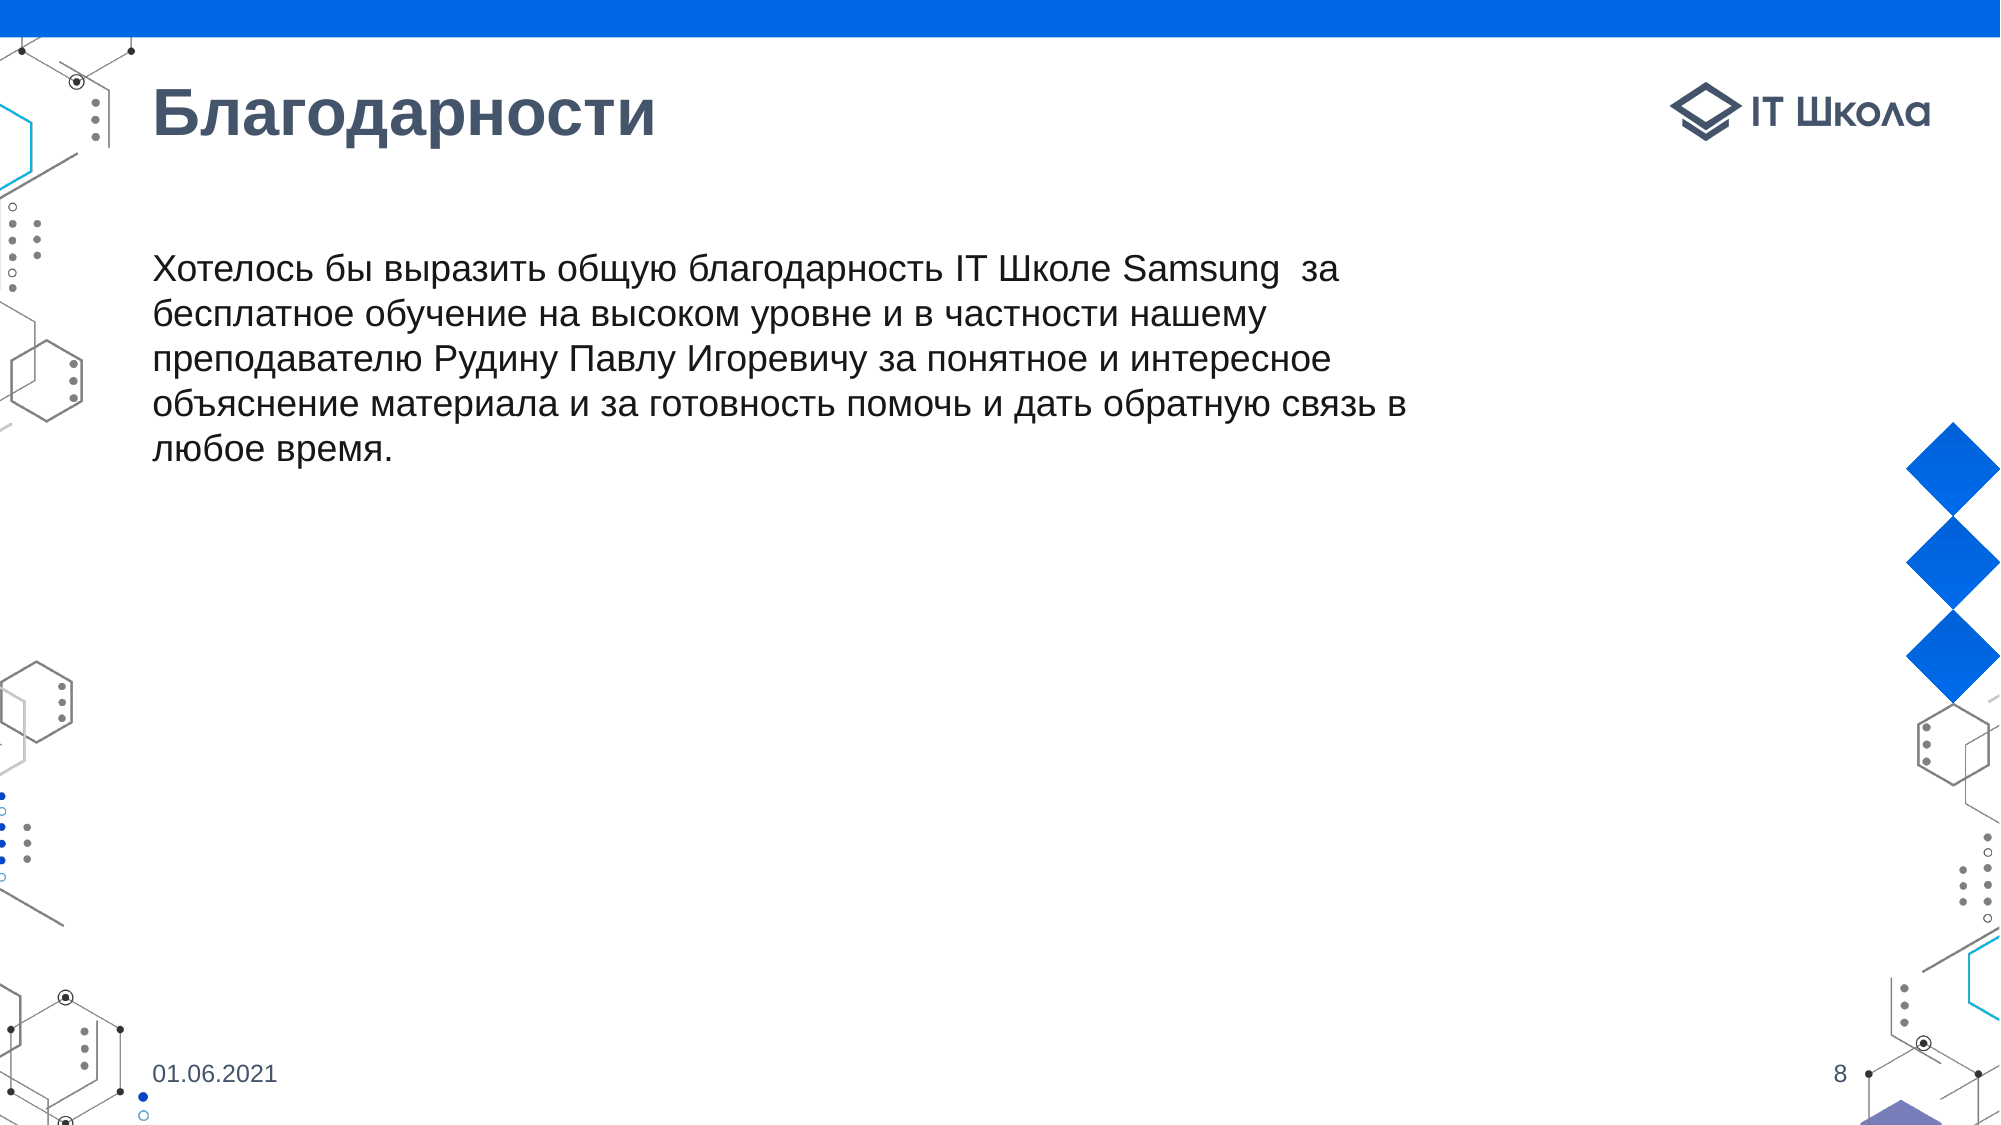

# Благодарности
Хотелось бы выразить общую благодарность IT Школе Samsung  за бесплатное обучение на высоком уровне и в частности нашему преподавателю Рудину Павлу Игоревичу за понятное и интересное объяснение материала и за готовность помочь и дать обратную связь в любое время.
01.06.2021
8